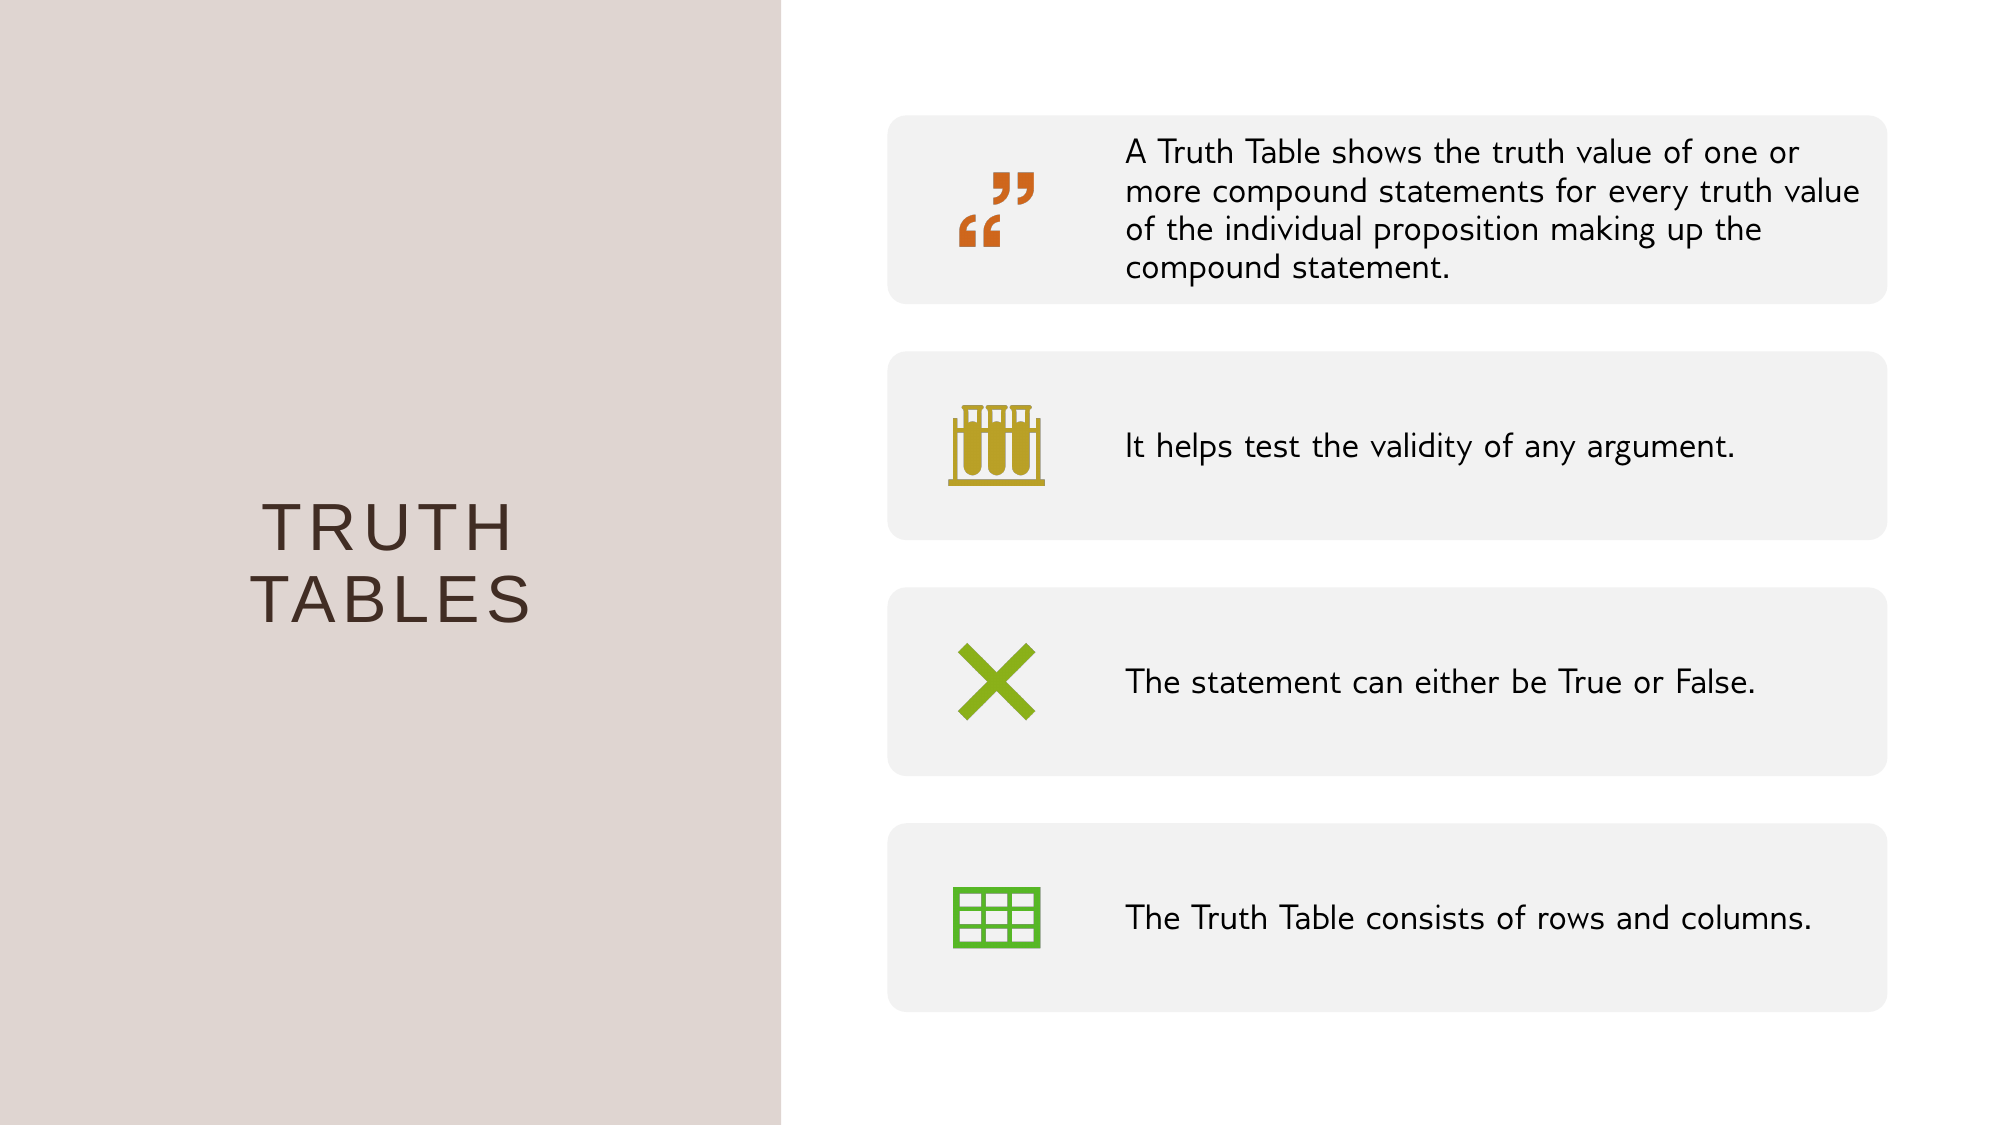

# TRUTH TABLES
A Truth Table shows the truth value of one or more compound statements for every truth value of the individual proposition making up the compound statement.
It helps test the validity of any argument.
The statement can either be True or False.
The Truth Table consists of rows and columns.